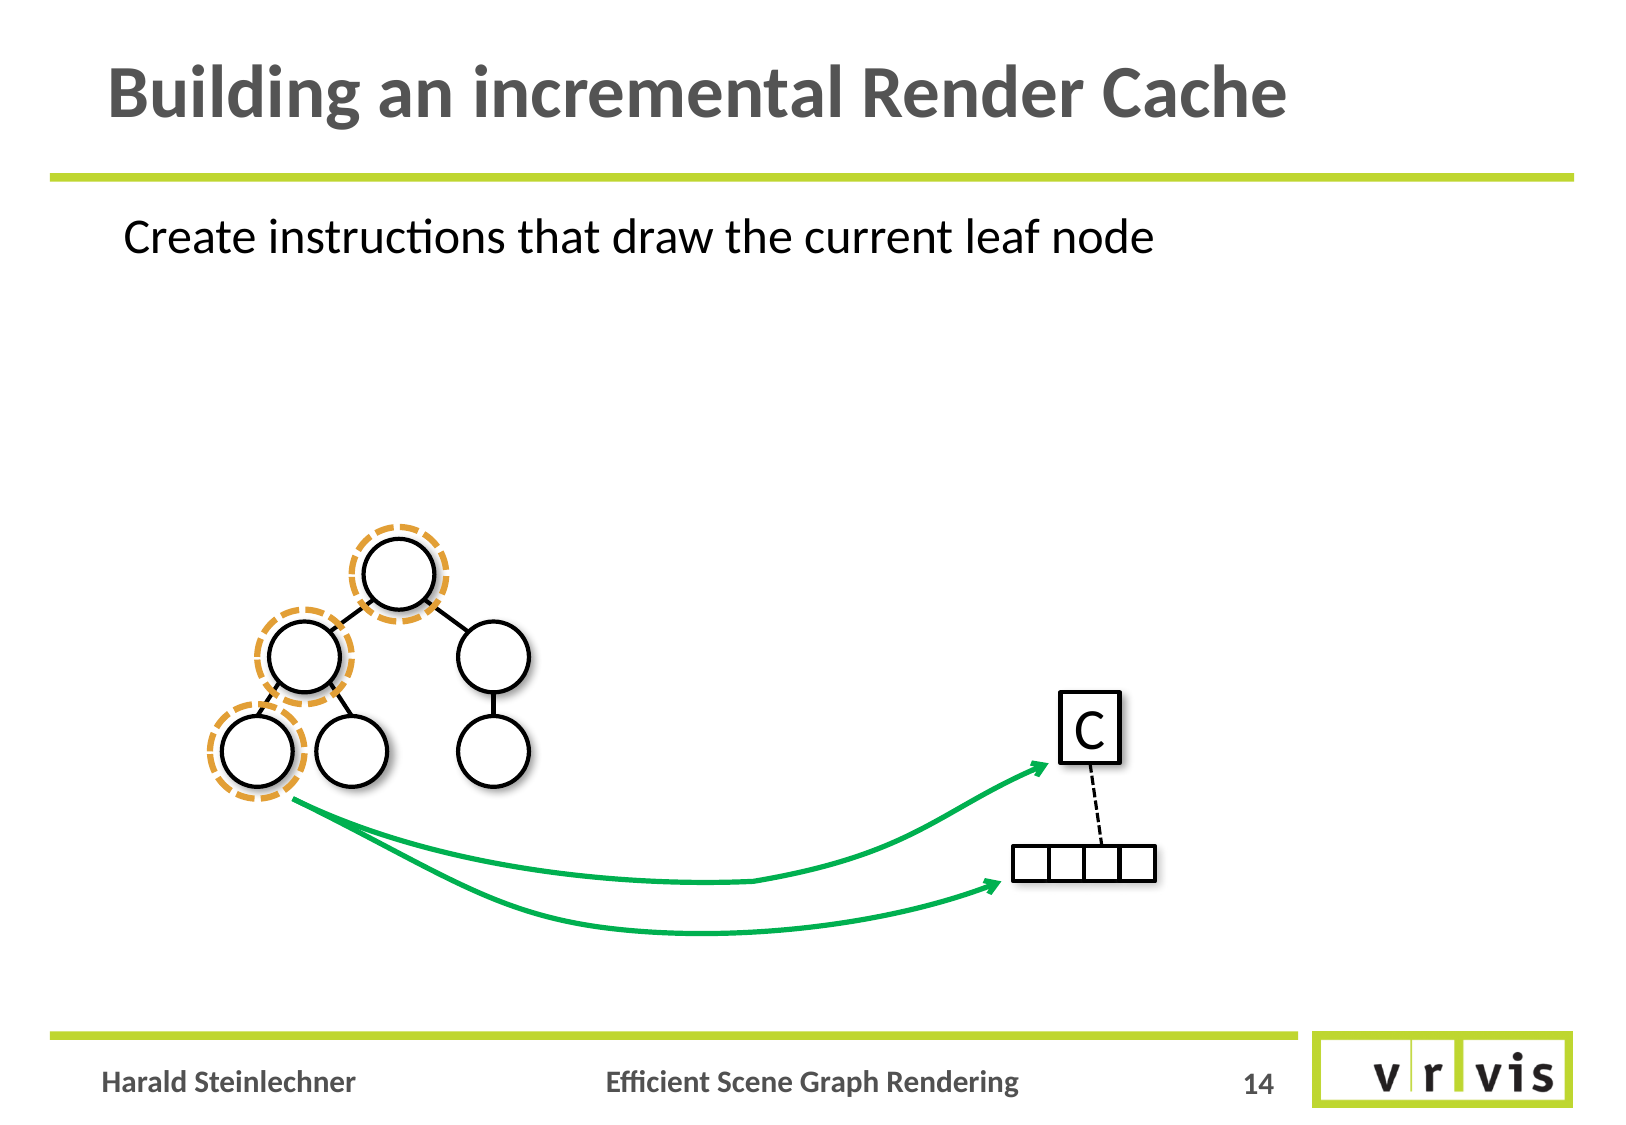

# Building an incremental Render Cache
Create instructions that draw the current leaf node

C

14